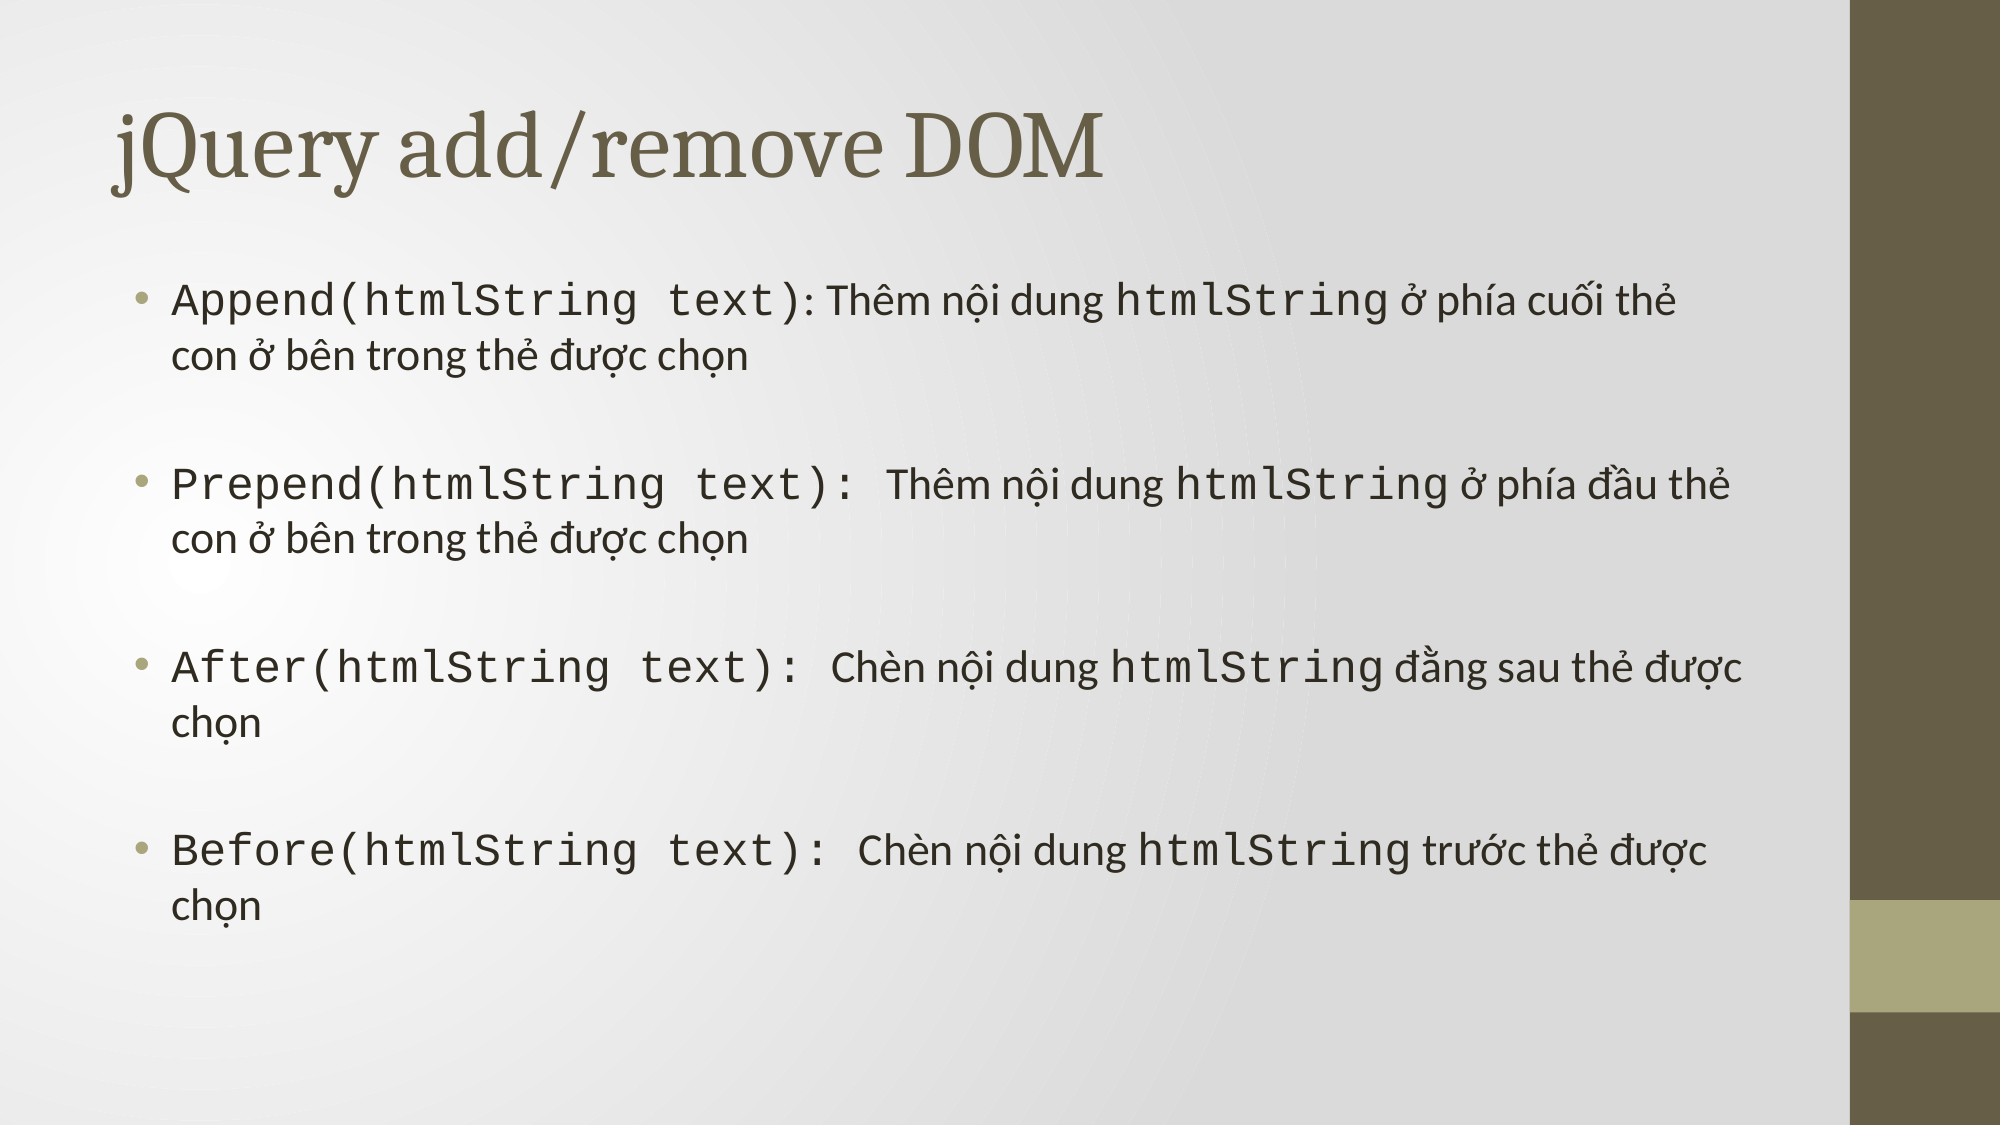

# jQuery add/remove DOM
Append(htmlString text): Thêm nội dung htmlString ở phía cuối thẻ con ở bên trong thẻ được chọn

Prepend(htmlString text): Thêm nội dung htmlString ở phía đầu thẻ con ở bên trong thẻ được chọn

After(htmlString text): Chèn nội dung htmlString đằng sau thẻ được chọn

Before(htmlString text): Chèn nội dung htmlString trước thẻ được chọn